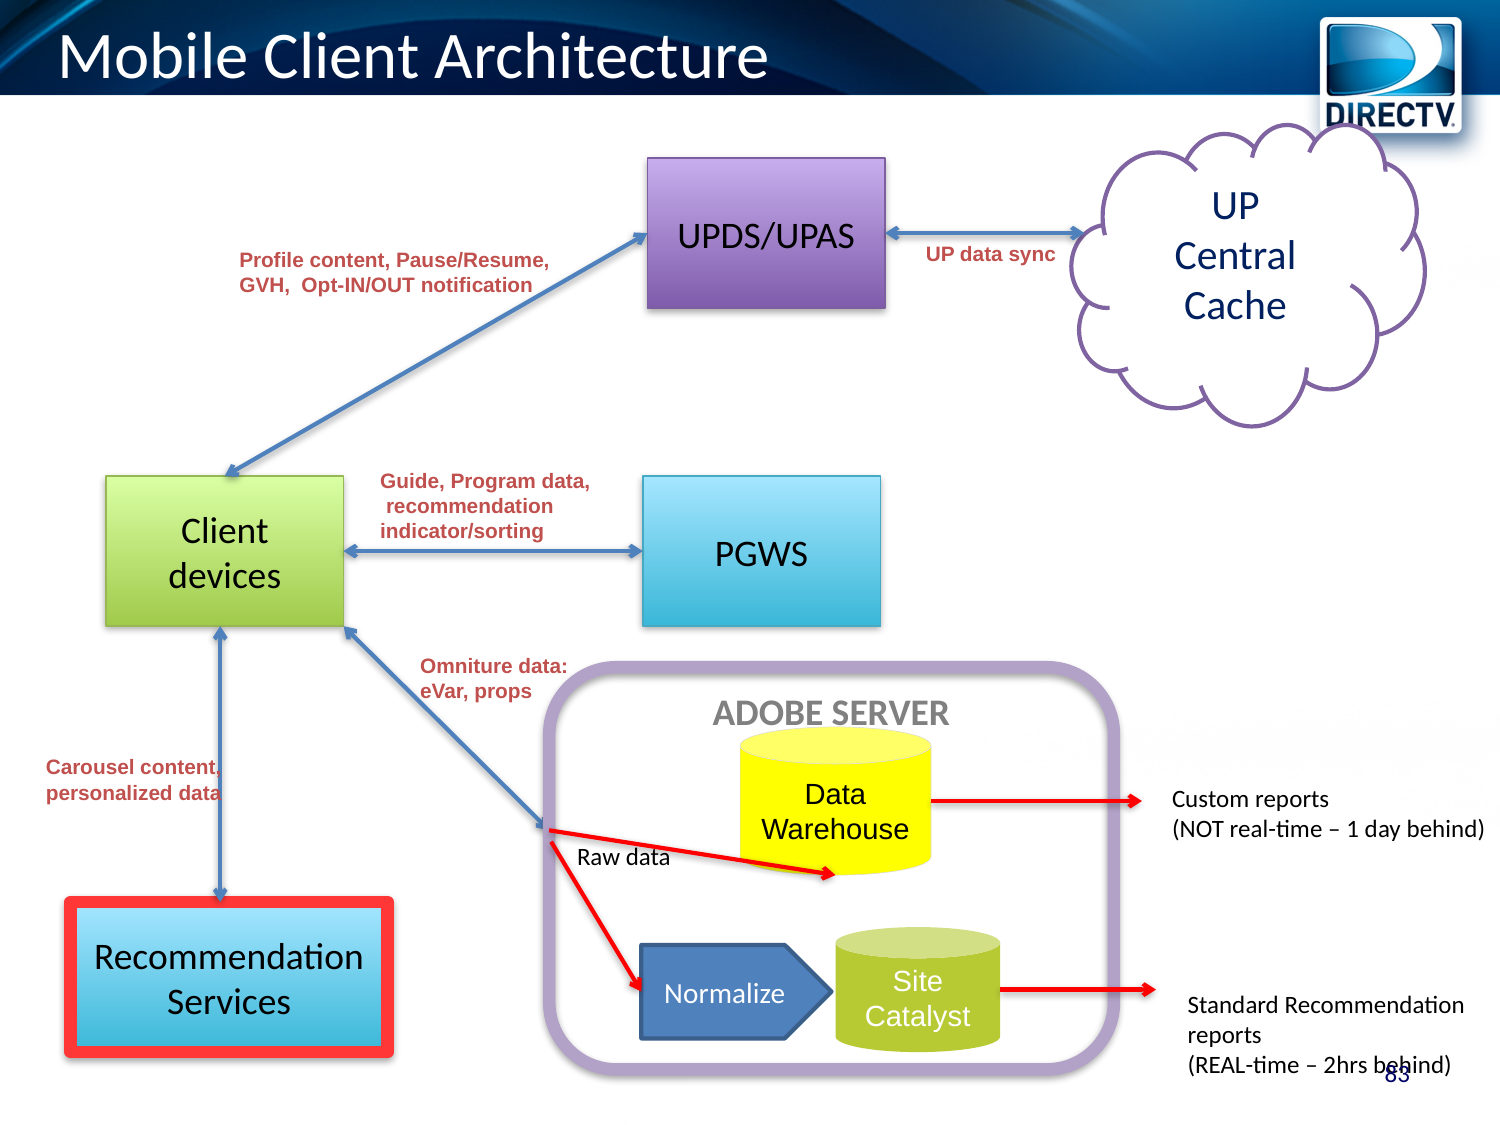

# Mobile Client Architecture
UP
Central Cache
UPDS/UPAS
UP data sync
Profile content, Pause/Resume,
GVH,  Opt-IN/OUT notification
Guide, Program data,
 recommendation
indicator/sorting
Client
devices
PGWS
Omniture data:
eVar, props

ADOBE SERVER
1X pixel
Data
Warehouse
Carousel content, personalized data

web beacon
Custom reports
(NOT real-time – 1 day behind)
Raw data
Recommendation Services
Site
Catalyst
Normalize
Standard Recommendation
reports
(REAL-time – 2hrs behind)
83